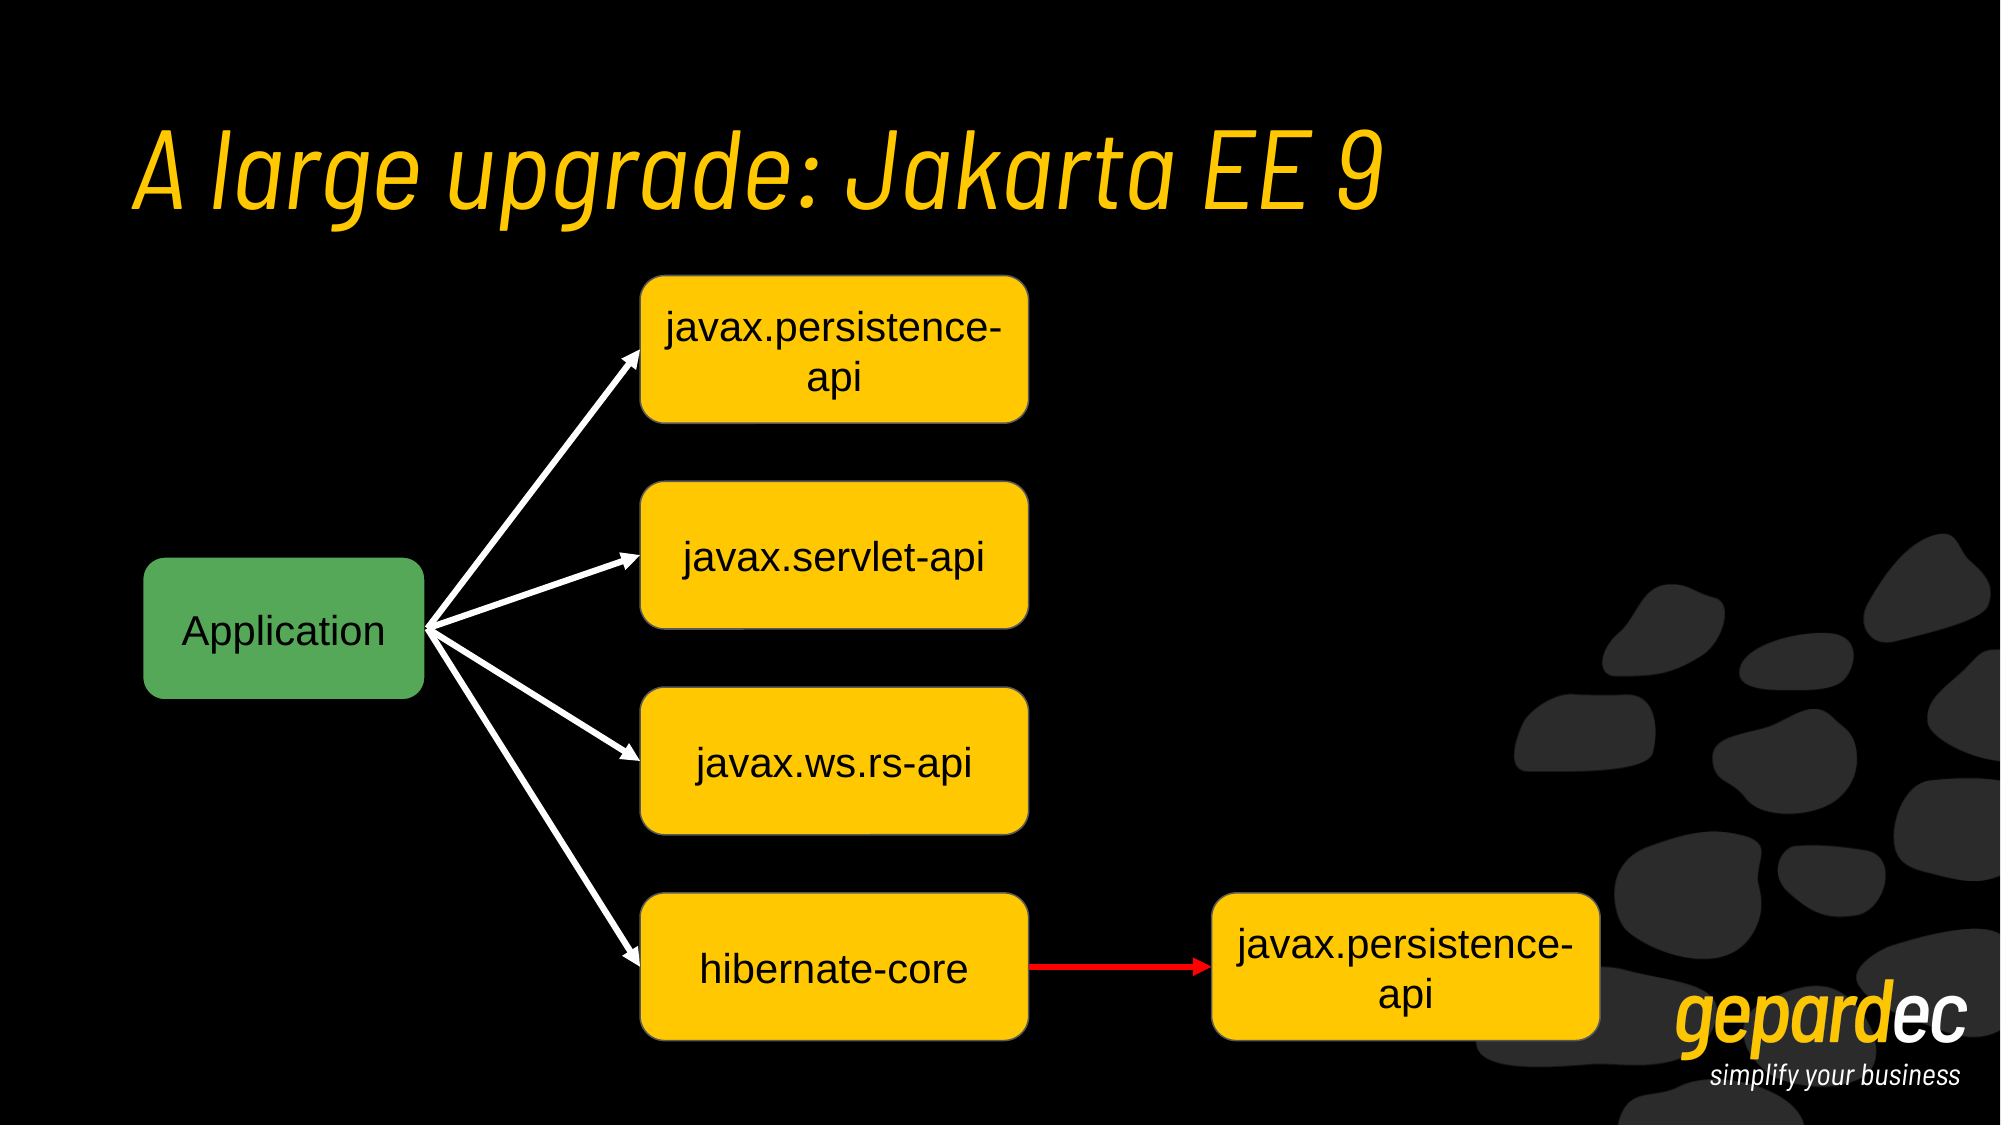

# A large upgrade: Jakarta EE 9
javax.persistence-api

javax.servlet-api
Application
javax.ws.rs-api
hibernate-core
javax.persistence-api